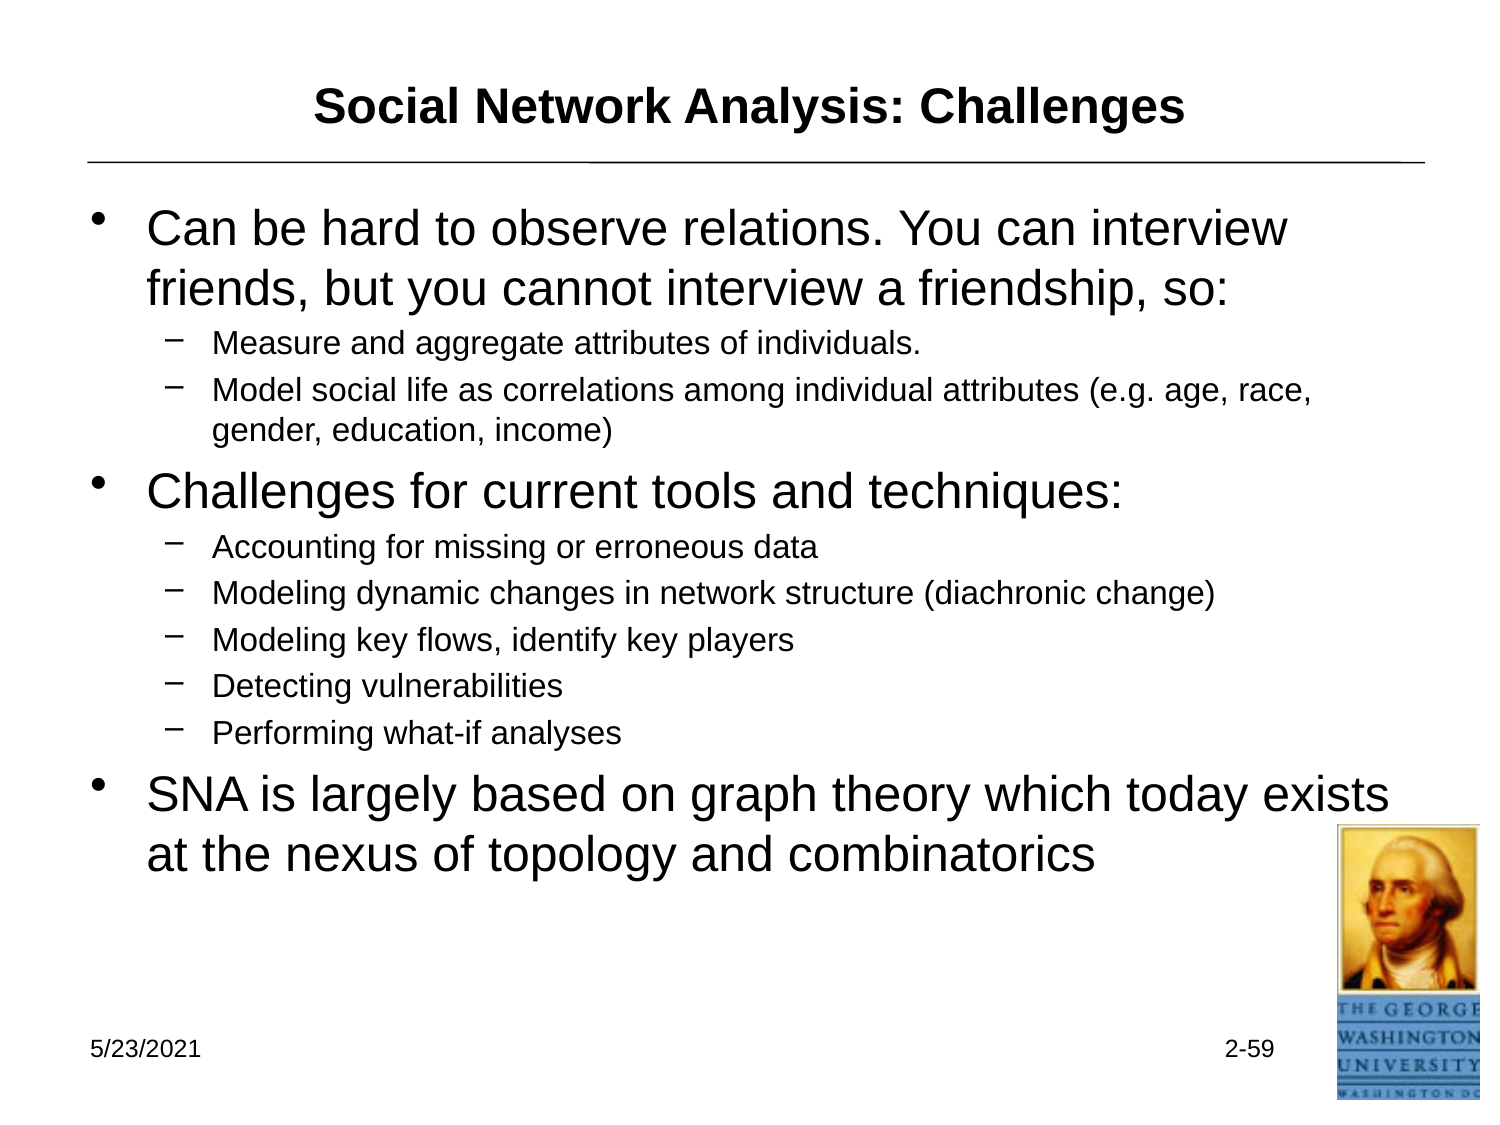

# Social Network Analysis: Challenges
Can be hard to observe relations. You can interview friends, but you cannot interview a friendship, so:
Measure and aggregate attributes of individuals.
Model social life as correlations among individual attributes (e.g. age, race, gender, education, income)
Challenges for current tools and techniques:
Accounting for missing or erroneous data
Modeling dynamic changes in network structure (diachronic change)
Modeling key flows, identify key players
Detecting vulnerabilities
Performing what-if analyses
SNA is largely based on graph theory which today exists at the nexus of topology and combinatorics
5/23/2021
2-59